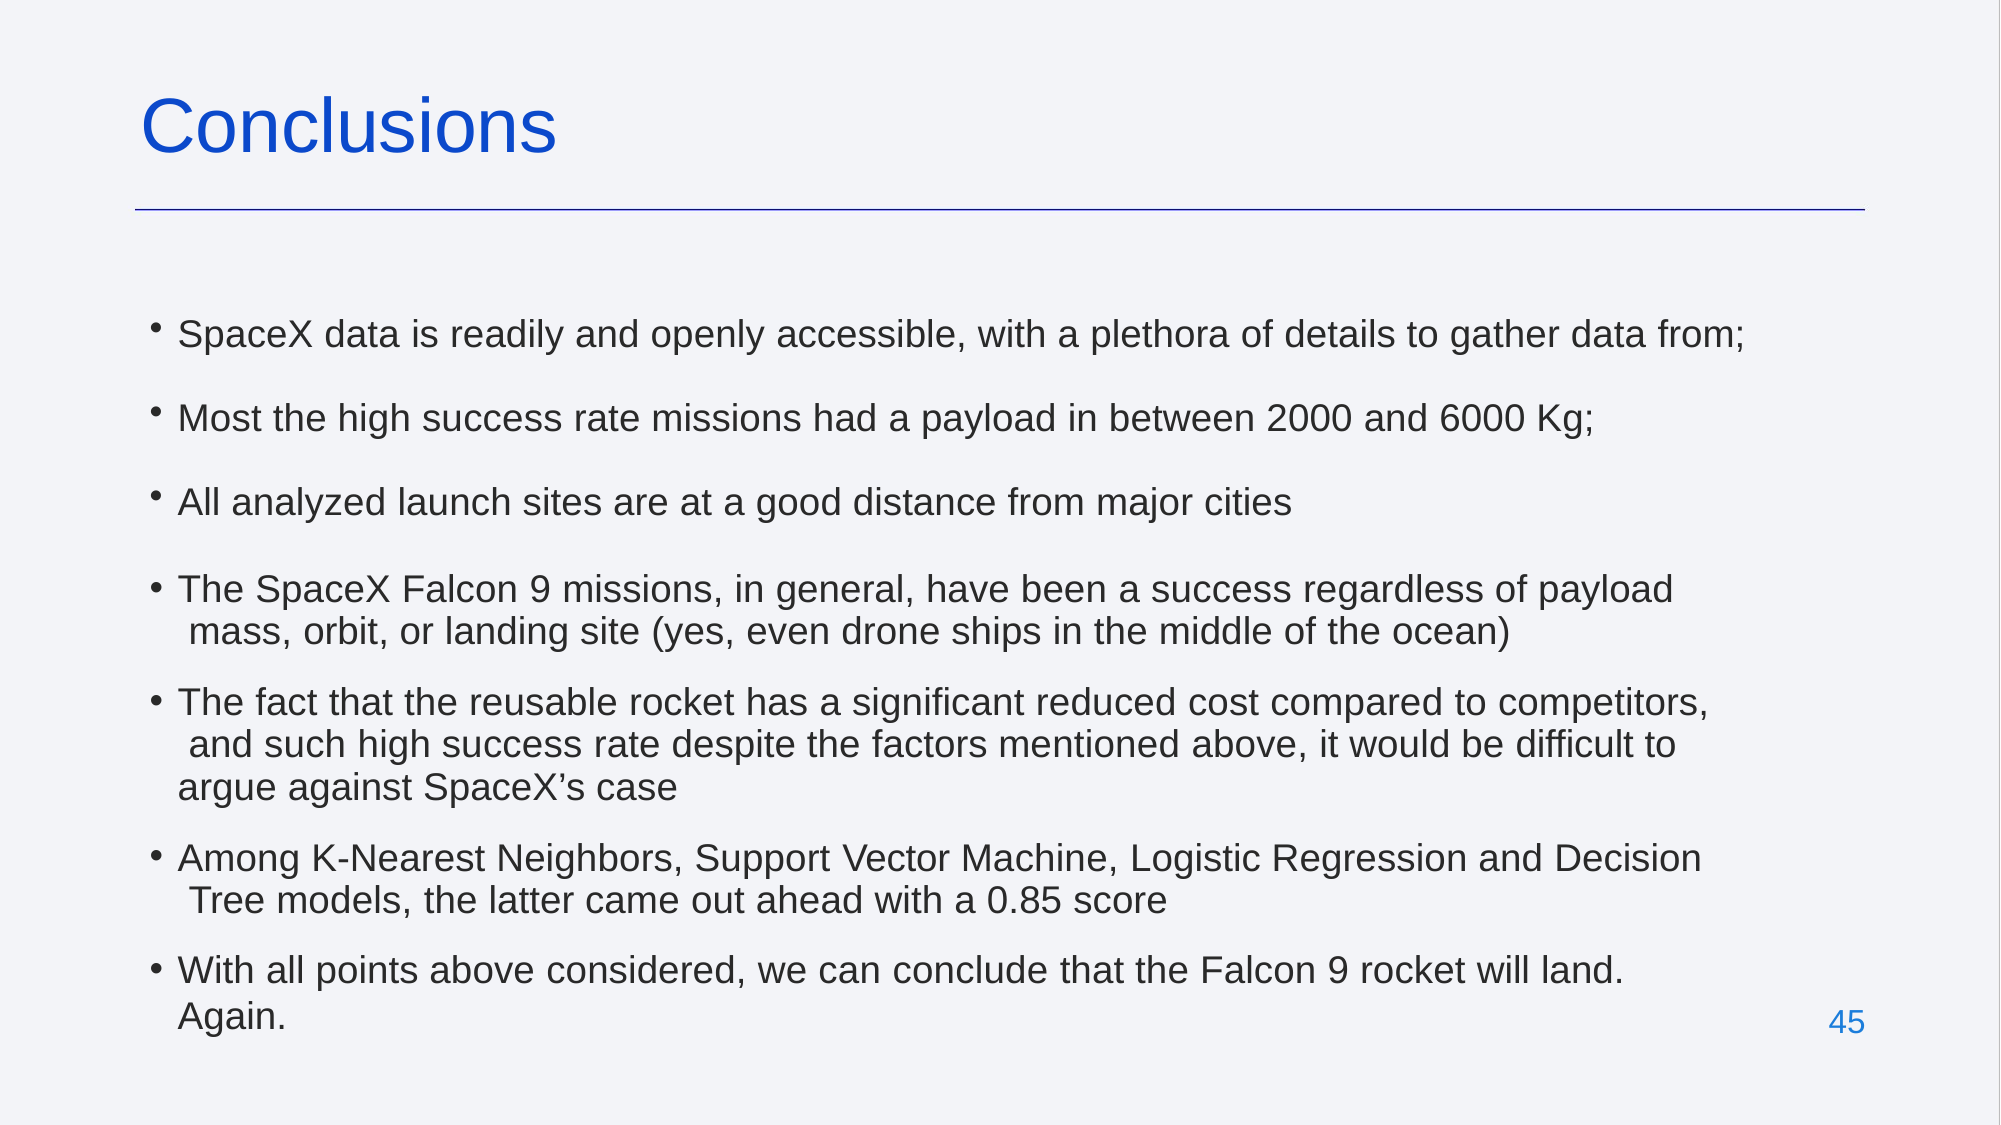

# Conclusions
SpaceX data is readily and openly accessible, with a plethora of details to gather data from;
Most the high success rate missions had a payload in between 2000 and 6000 Kg;
All analyzed launch sites are at a good distance from major cities

The SpaceX Falcon 9 missions, in general, have been a success regardless of payload  mass, orbit, or landing site (yes, even drone ships in the middle of the ocean)
The fact that the reusable rocket has a significant reduced cost compared to competitors,  and such high success rate despite the factors mentioned above, it would be difficult to  argue against SpaceX’s case
Among K-Nearest Neighbors, Support Vector Machine, Logistic Regression and Decision  Tree models, the latter came out ahead with a 0.85 score
With all points above considered, we can conclude that the Falcon 9 rocket will land. Again.
45